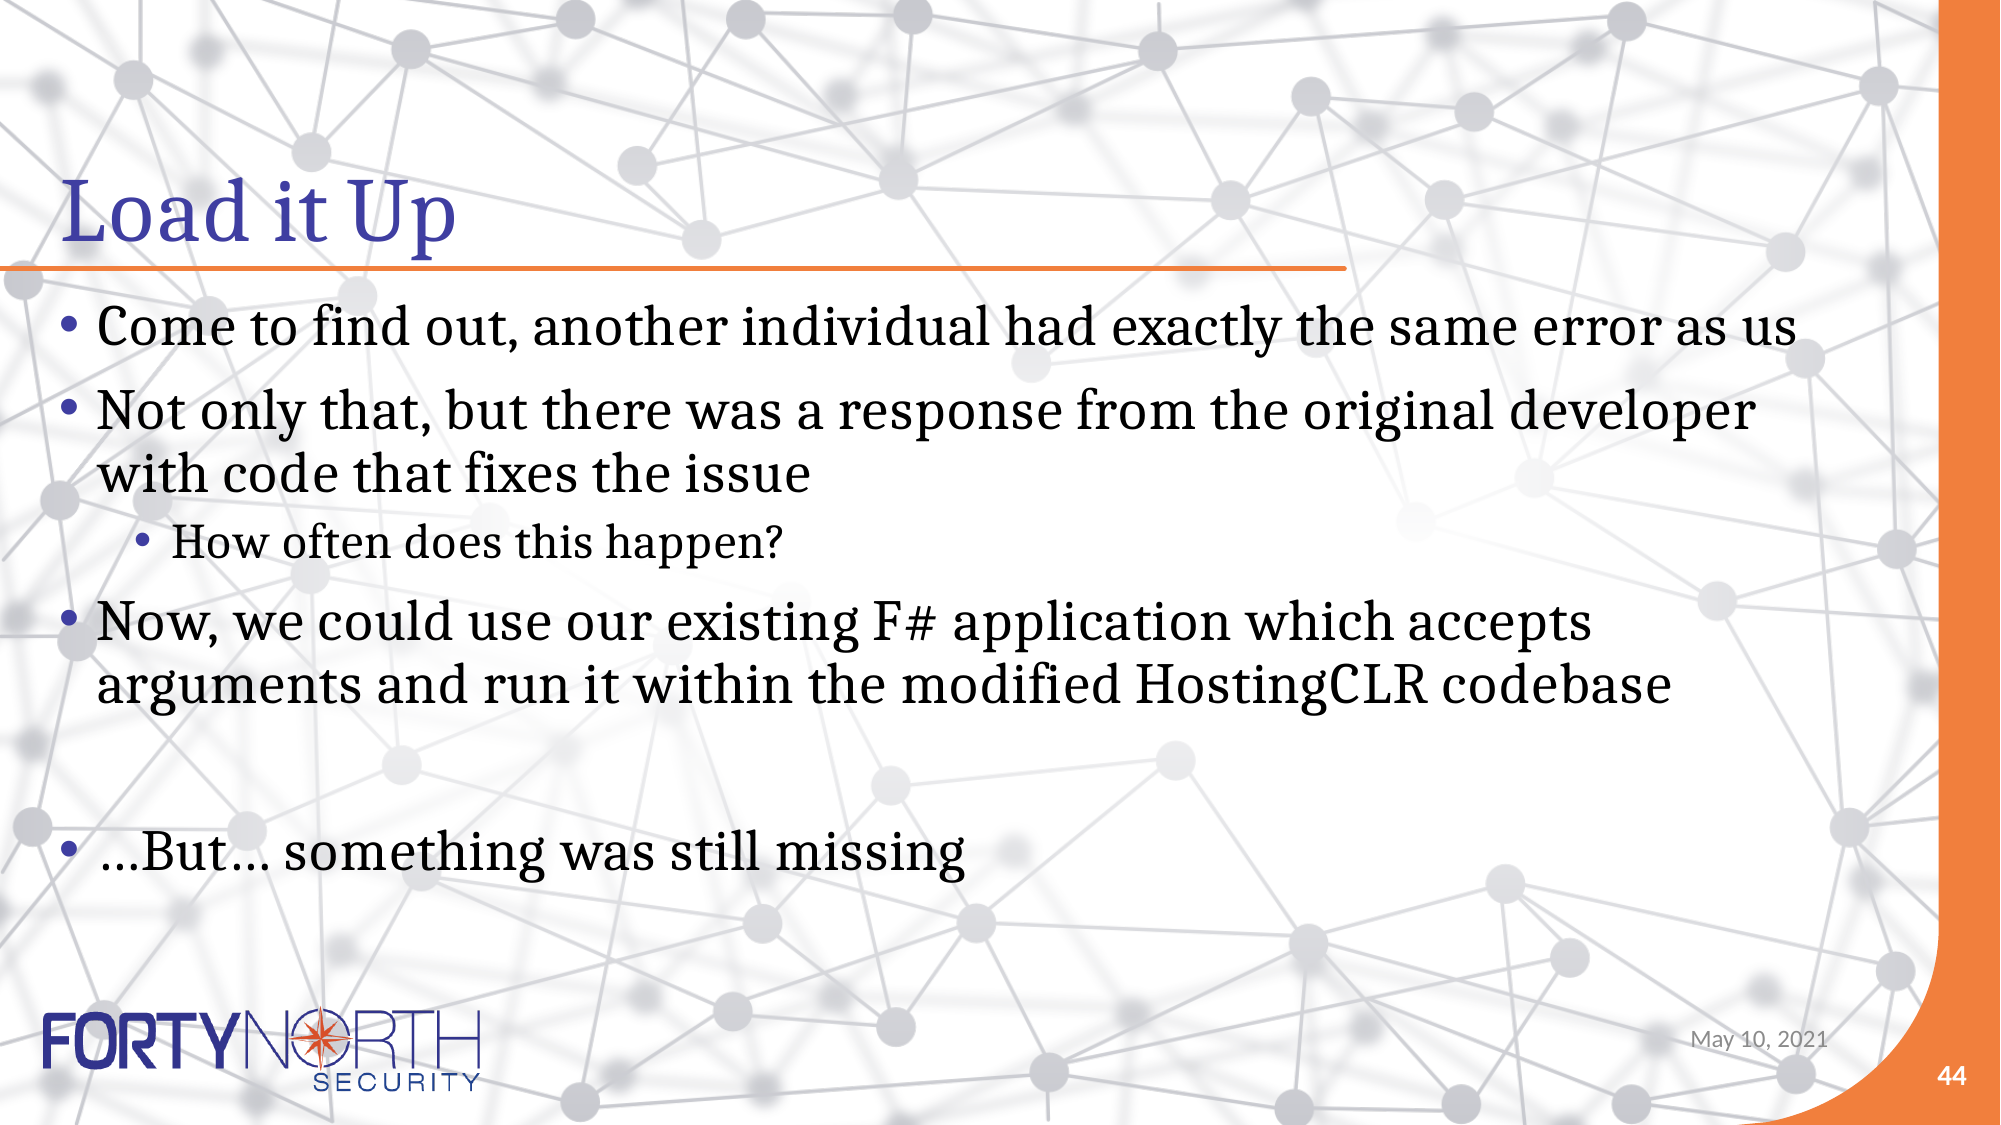

# Load it Up
Come to find out, another individual had exactly the same error as us
Not only that, but there was a response from the original developer with code that fixes the issue
How often does this happen?
Now, we could use our existing F# application which accepts arguments and run it within the modified HostingCLR codebase

…But… something was still missing

May 10, 2021
44